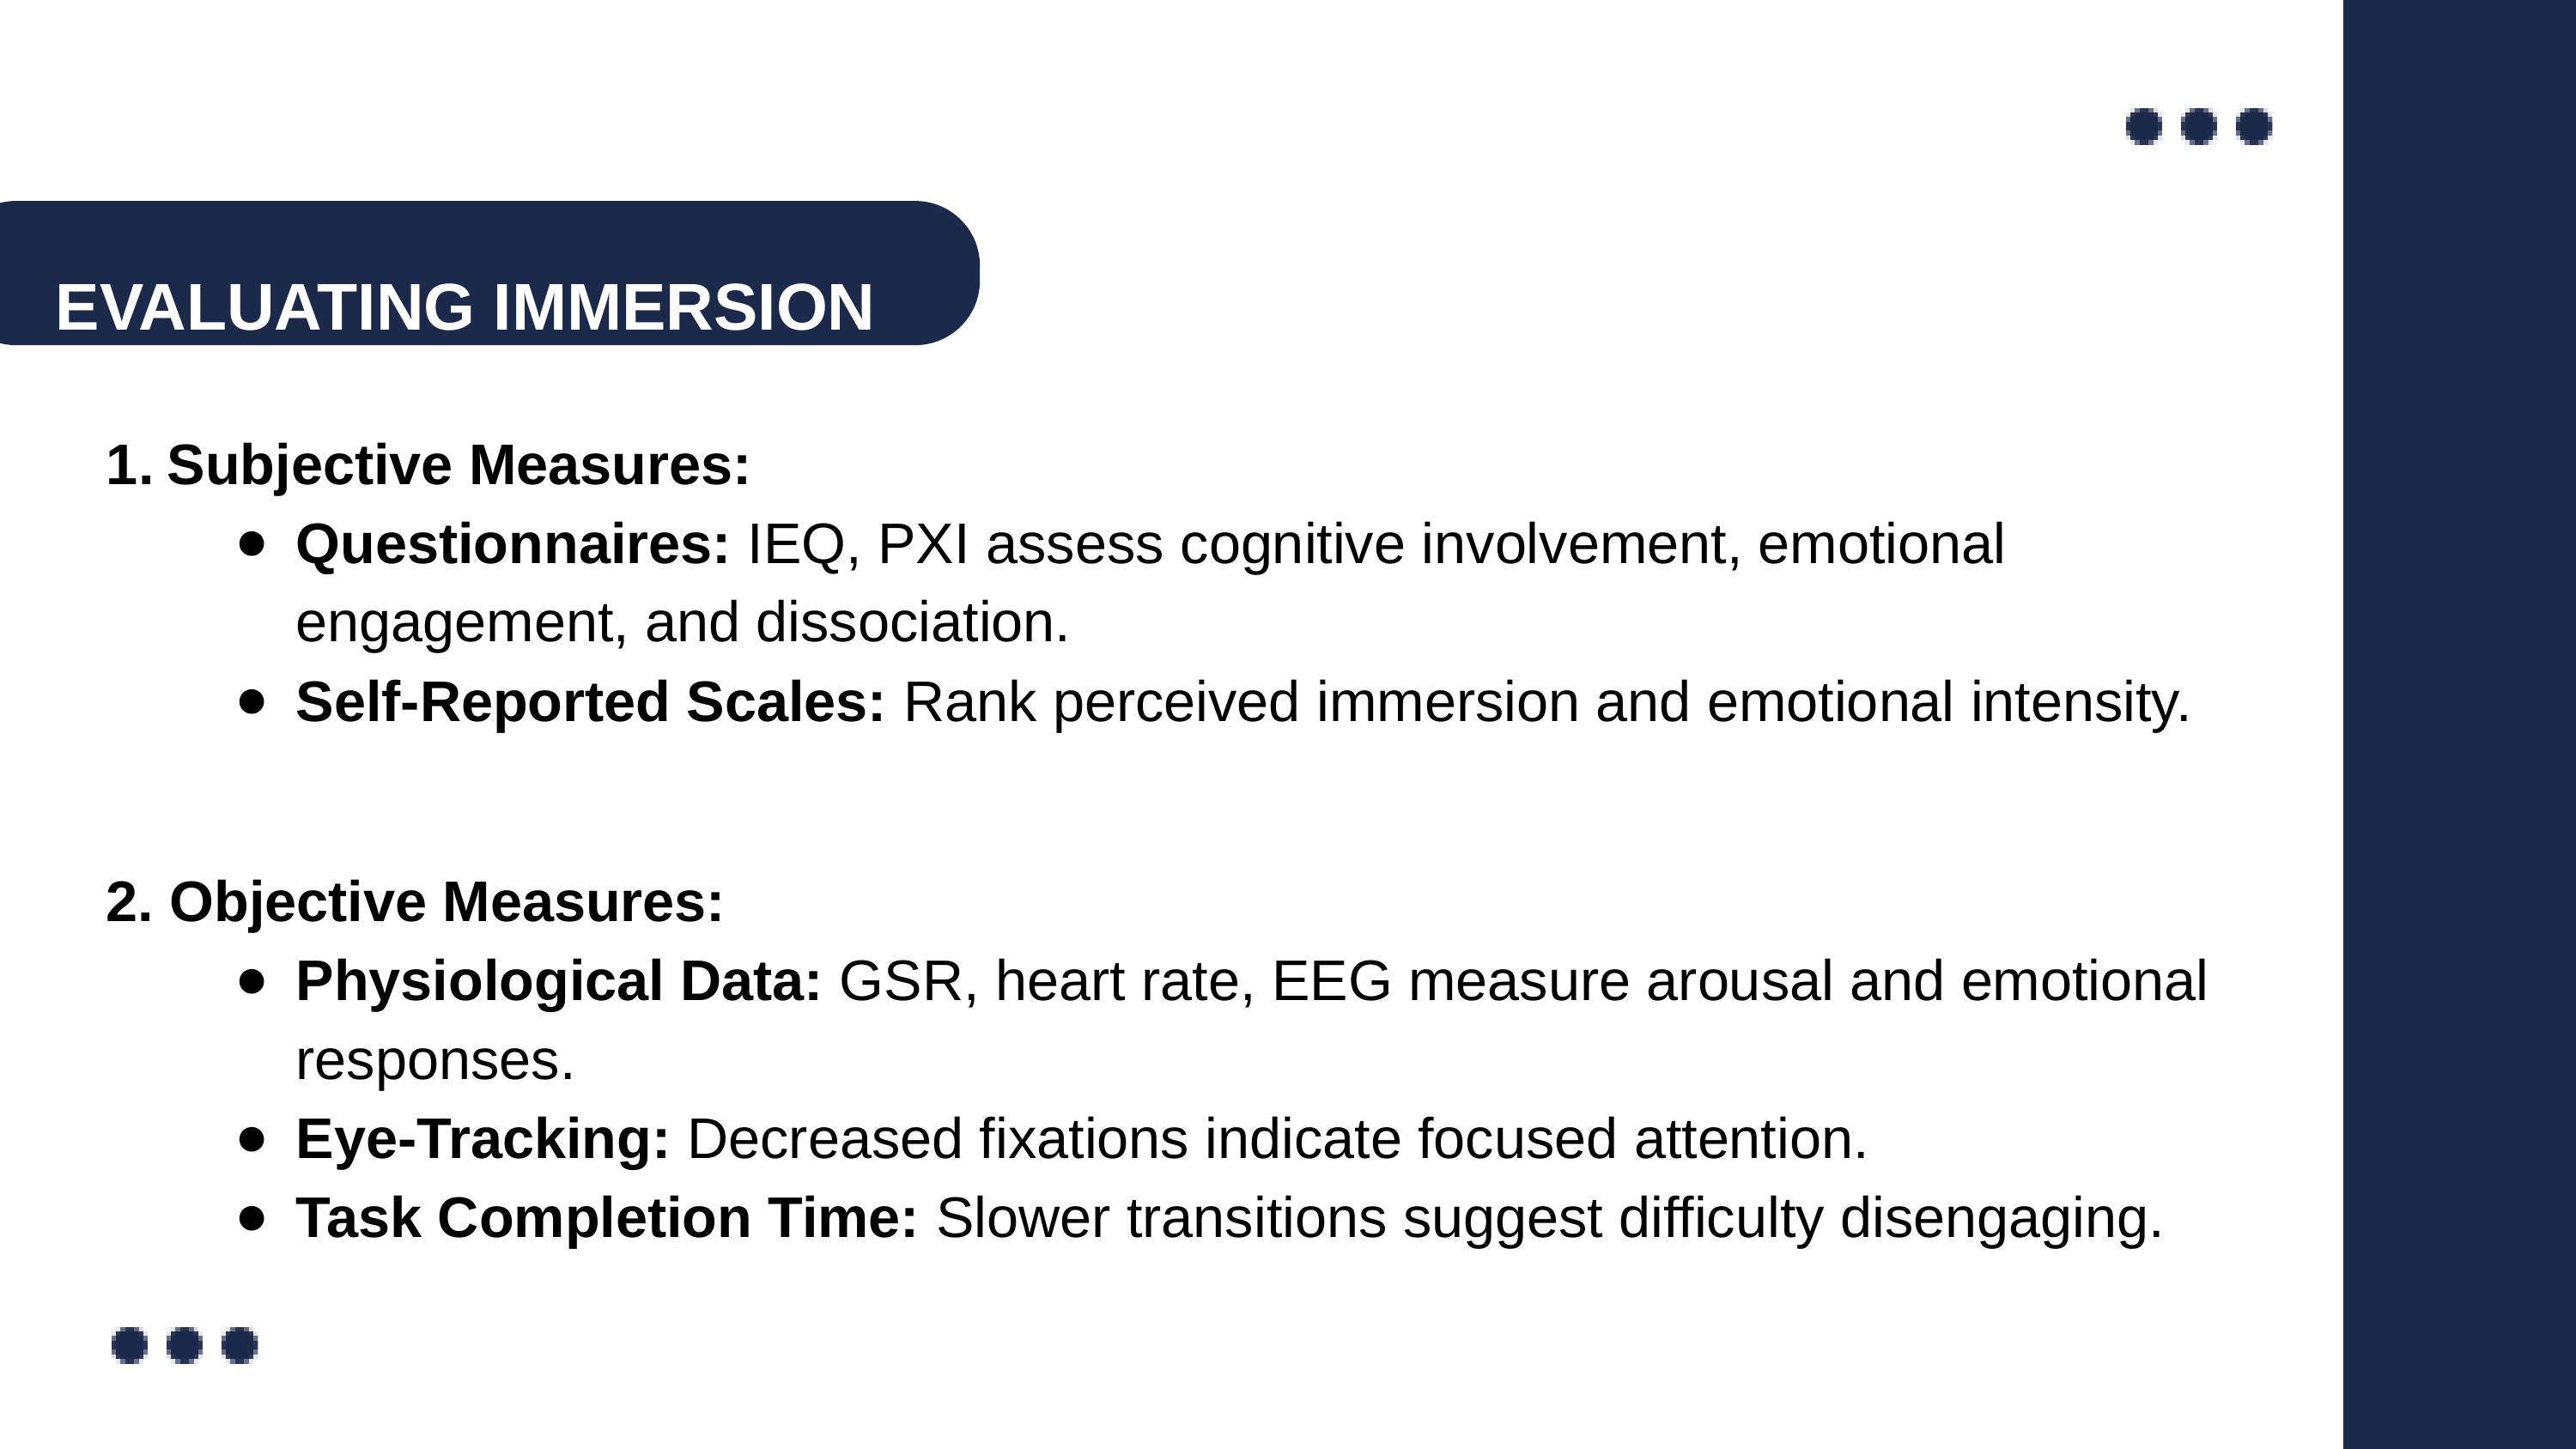

EVALUATING IMMERSION
Subjective Measures:
Questionnaires: IEQ, PXI assess cognitive involvement, emotional engagement, and dissociation.
Self-Reported Scales: Rank perceived immersion and emotional intensity.

2. Objective Measures:
Physiological Data: GSR, heart rate, EEG measure arousal and emotional responses.
Eye-Tracking: Decreased fixations indicate focused attention.
Task Completion Time: Slower transitions suggest difficulty disengaging.